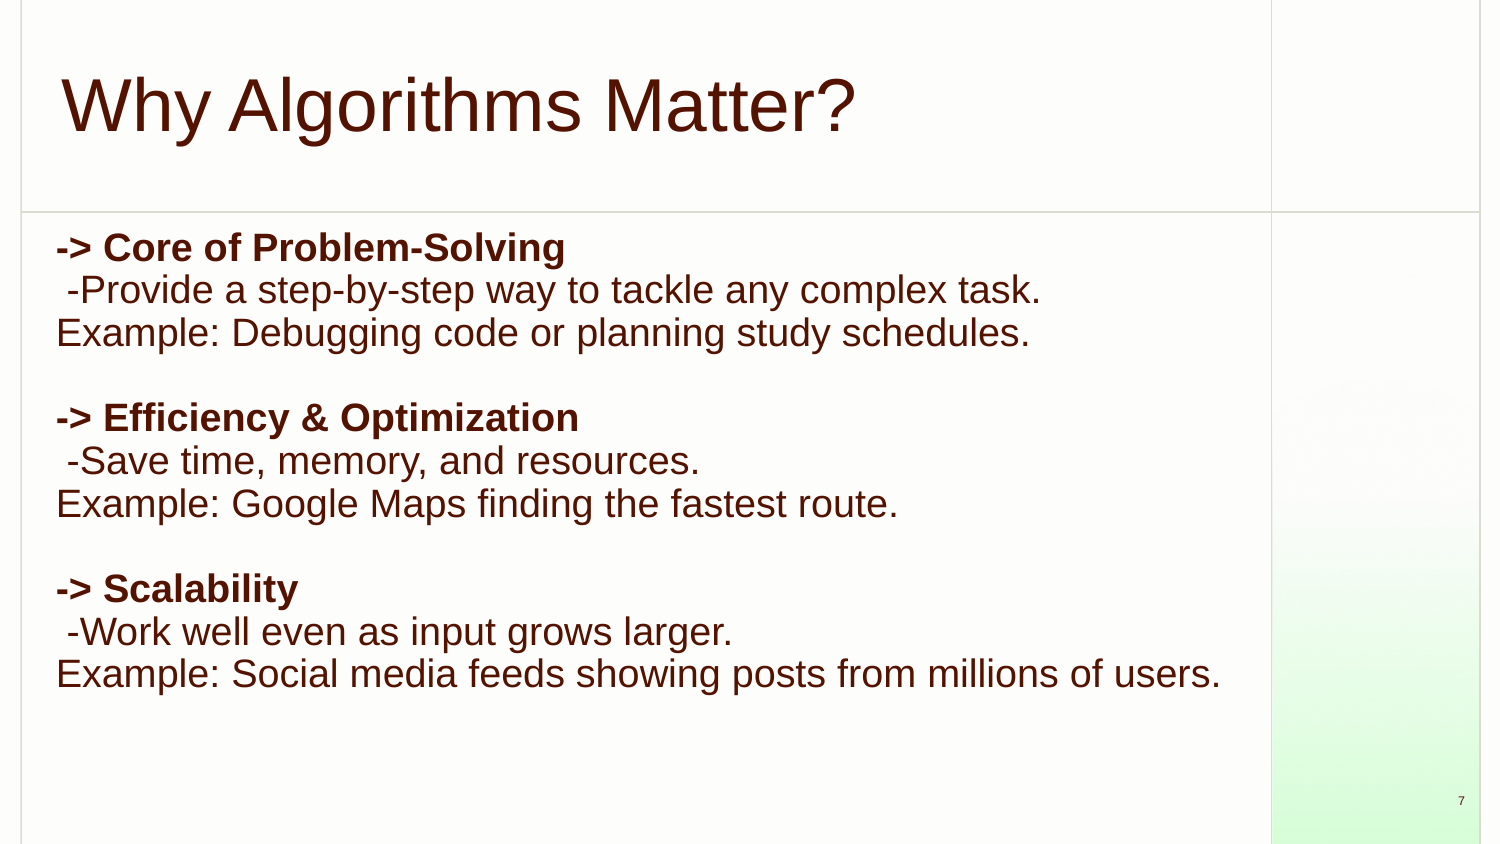

# Why Algorithms Matter?
-> Core of Problem-Solving
 -Provide a step-by-step way to tackle any complex task.
Example: Debugging code or planning study schedules.

-> Efficiency & Optimization
 -Save time, memory, and resources.
Example: Google Maps finding the fastest route.

-> Scalability
 -Work well even as input grows larger.
Example: Social media feeds showing posts from millions of users.

7